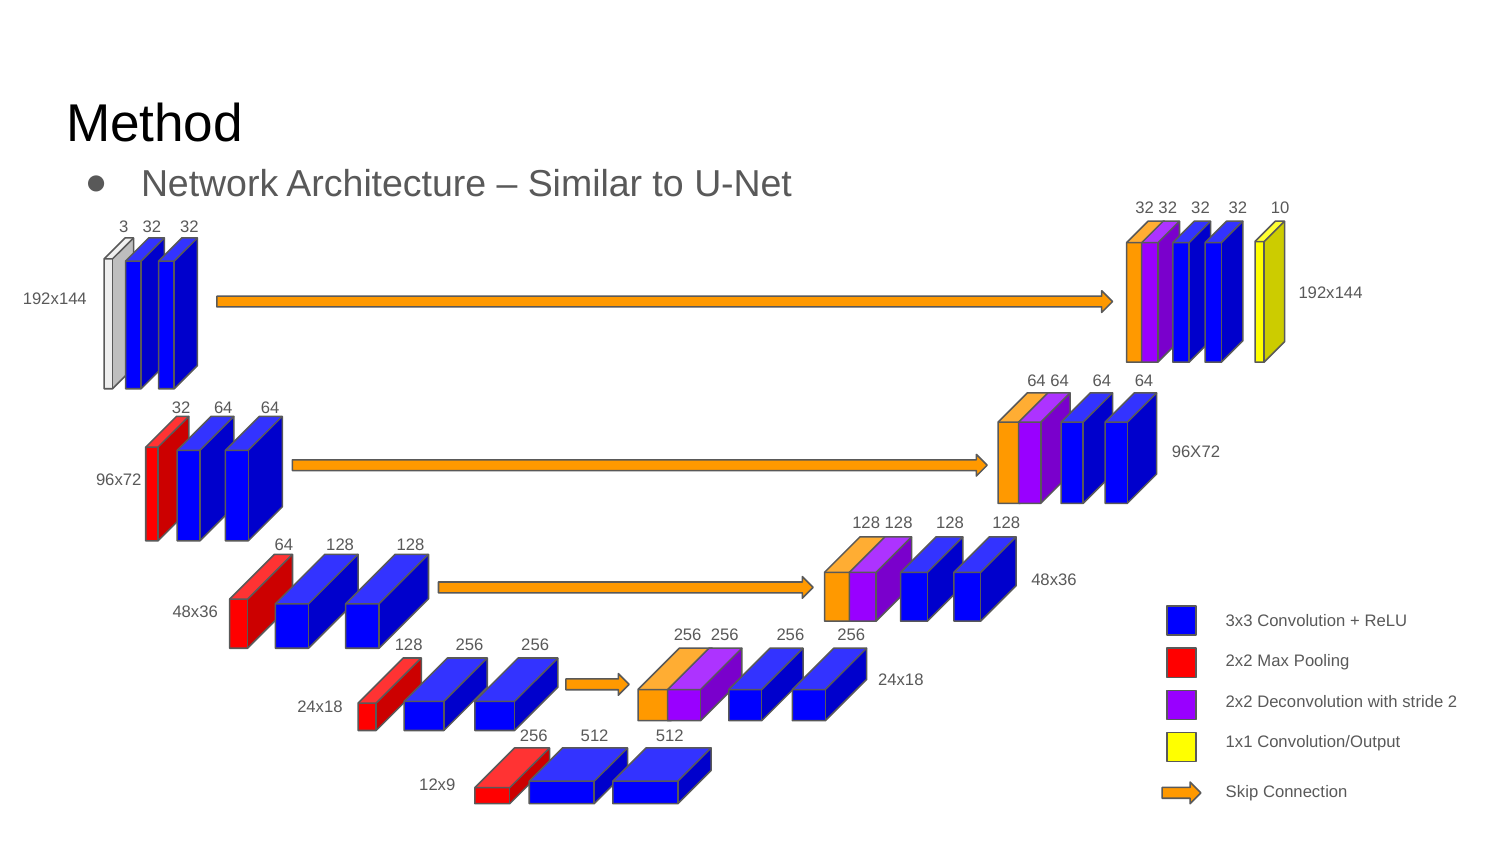

# Method
Network Architecture – Similar to U-Net
   32 32   32    32     10
3   32    32

192x144
192x144

   64 64     64     64
32     64      64

96X72
96x72

128 128     128      128
64       128         128

48x36

48x36
3x3 Convolution + ReLU

256  256        256       256
128       256        256
2x2 Max Pooling

24x18

2x2 Deconvolution with stride 2
24x18

256       512          512
1x1 Convolution/Output

12x9
Skip Connection